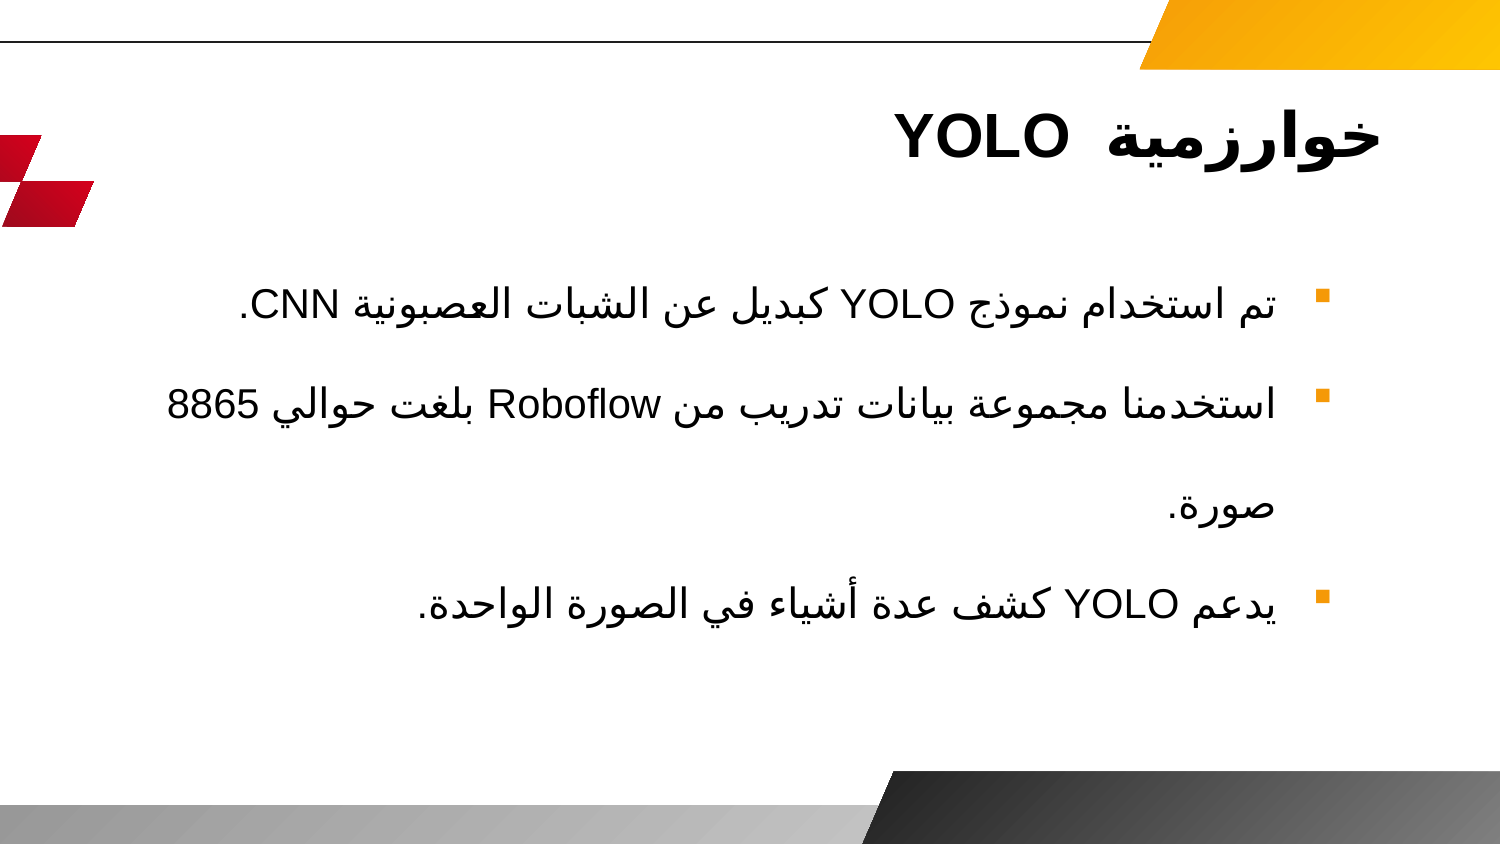

خوارزمية  YOLO
تم استخدام نموذج YOLO كبديل عن الشبات العصبونية CNN.
استخدمنا مجموعة بيانات تدريب من Roboflow بلغت حوالي 8865 صورة.
يدعم YOLO كشف عدة أشياء في الصورة الواحدة.